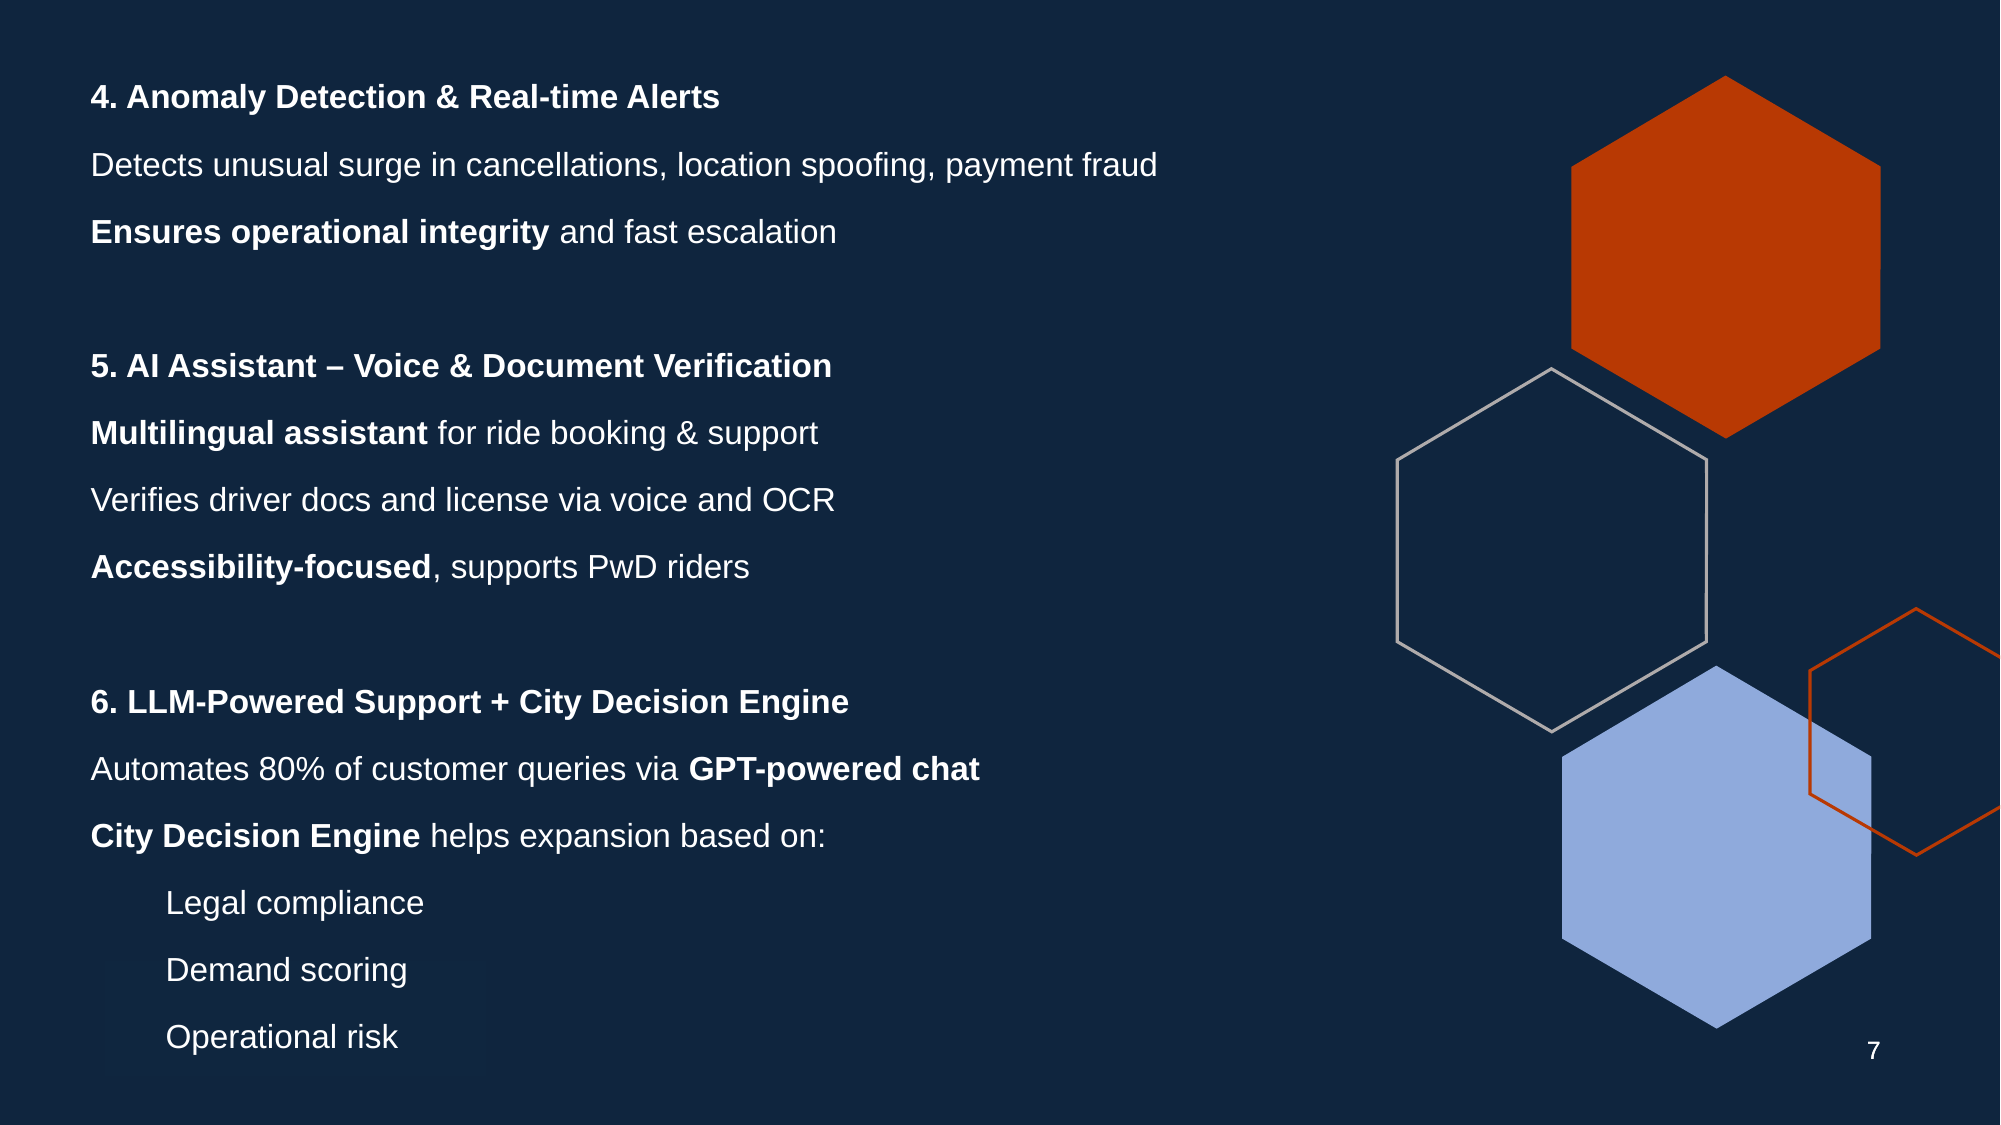

4. Anomaly Detection & Real-time Alerts
Detects unusual surge in cancellations, location spoofing, payment fraud
Ensures operational integrity and fast escalation

5. AI Assistant – Voice & Document Verification
Multilingual assistant for ride booking & support
Verifies driver docs and license via voice and OCR
Accessibility-focused, supports PwD riders

6. LLM-Powered Support + City Decision Engine
Automates 80% of customer queries via GPT-powered chat
City Decision Engine helps expansion based on:
Legal compliance
Demand scoring
Operational risk

7
7